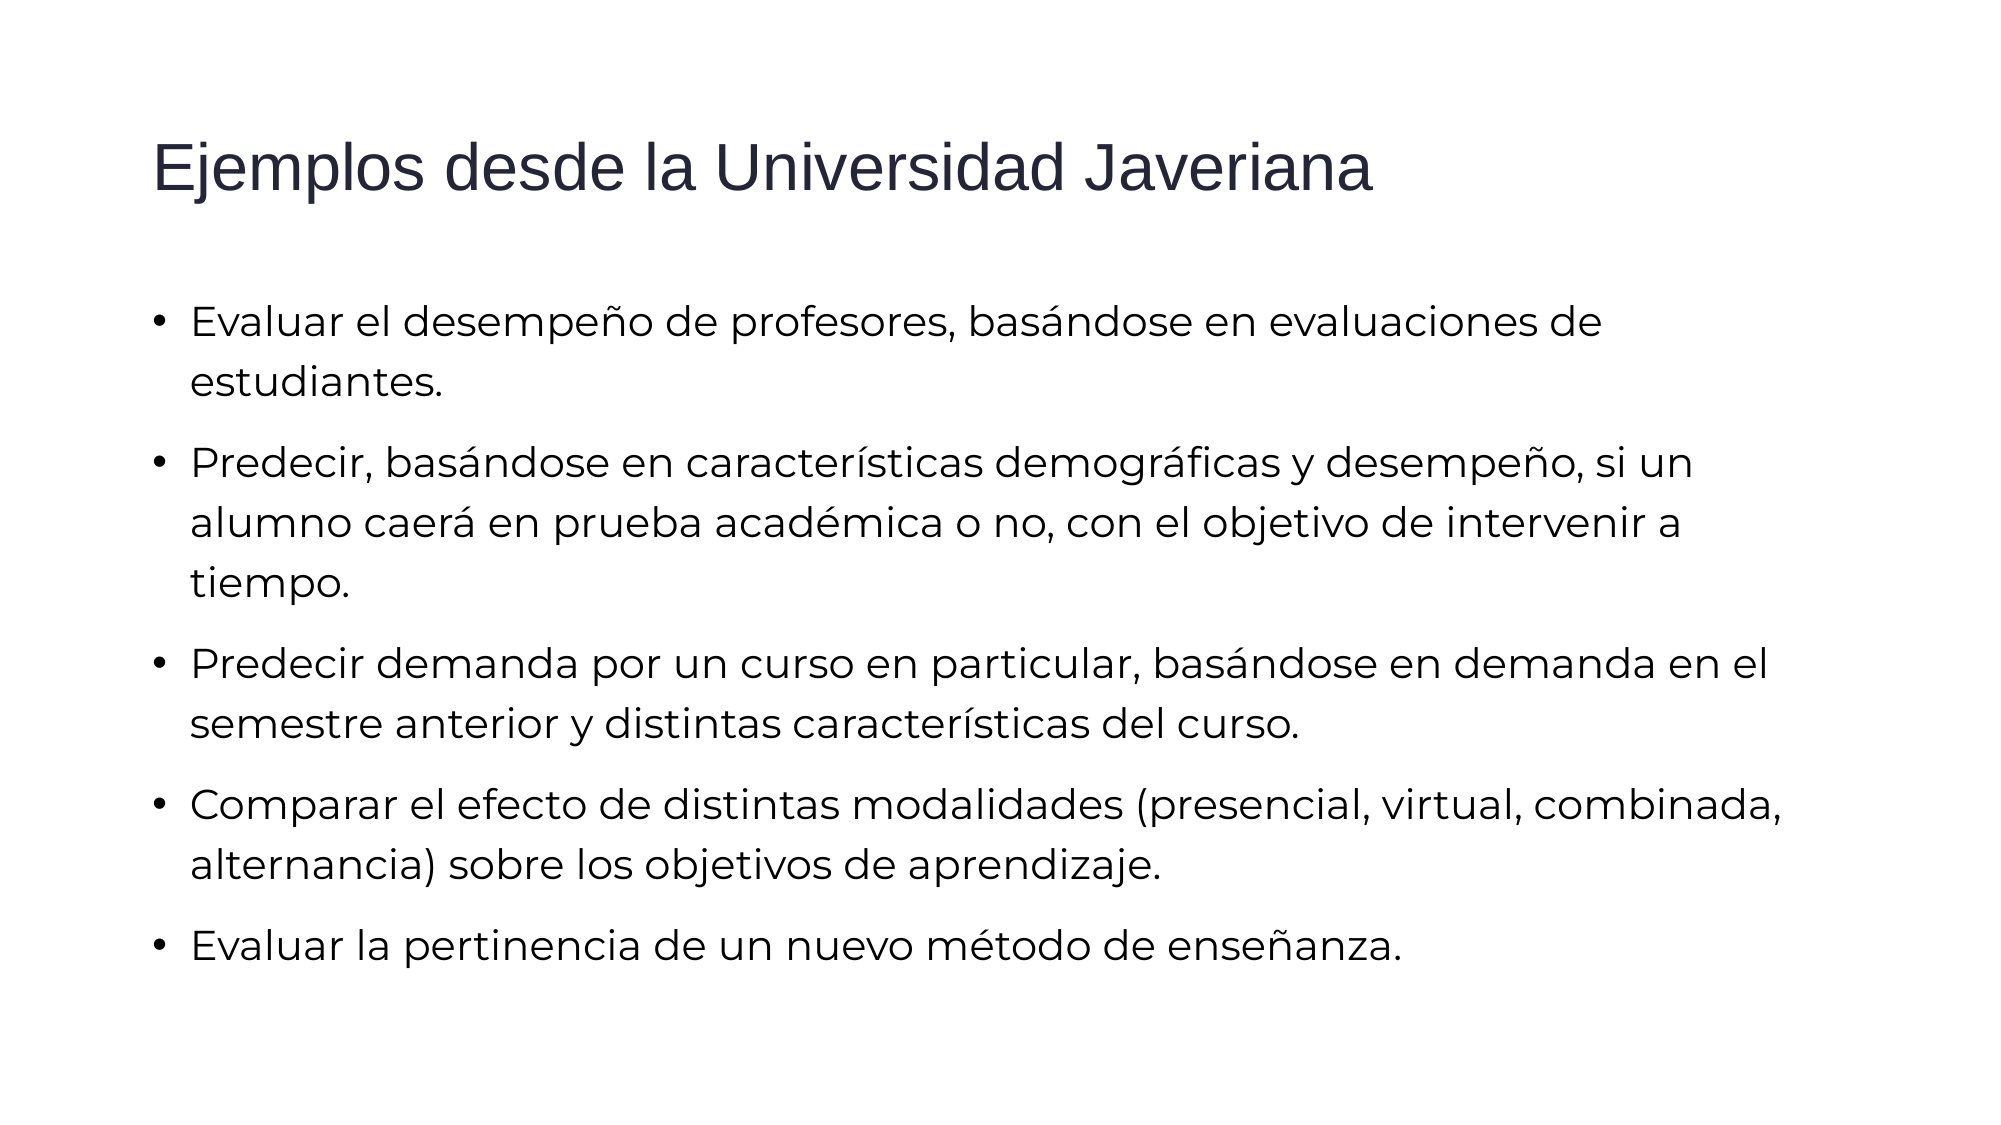

# Ejemplos desde la Universidad Javeriana
Evaluar el desempeño de profesores, basándose en evaluaciones de estudiantes.
Predecir, basándose en características demográficas y desempeño, si un alumno caerá en prueba académica o no, con el objetivo de intervenir a tiempo.
Predecir demanda por un curso en particular, basándose en demanda en el semestre anterior y distintas características del curso.
Comparar el efecto de distintas modalidades (presencial, virtual, combinada, alternancia) sobre los objetivos de aprendizaje.
Evaluar la pertinencia de un nuevo método de enseñanza.